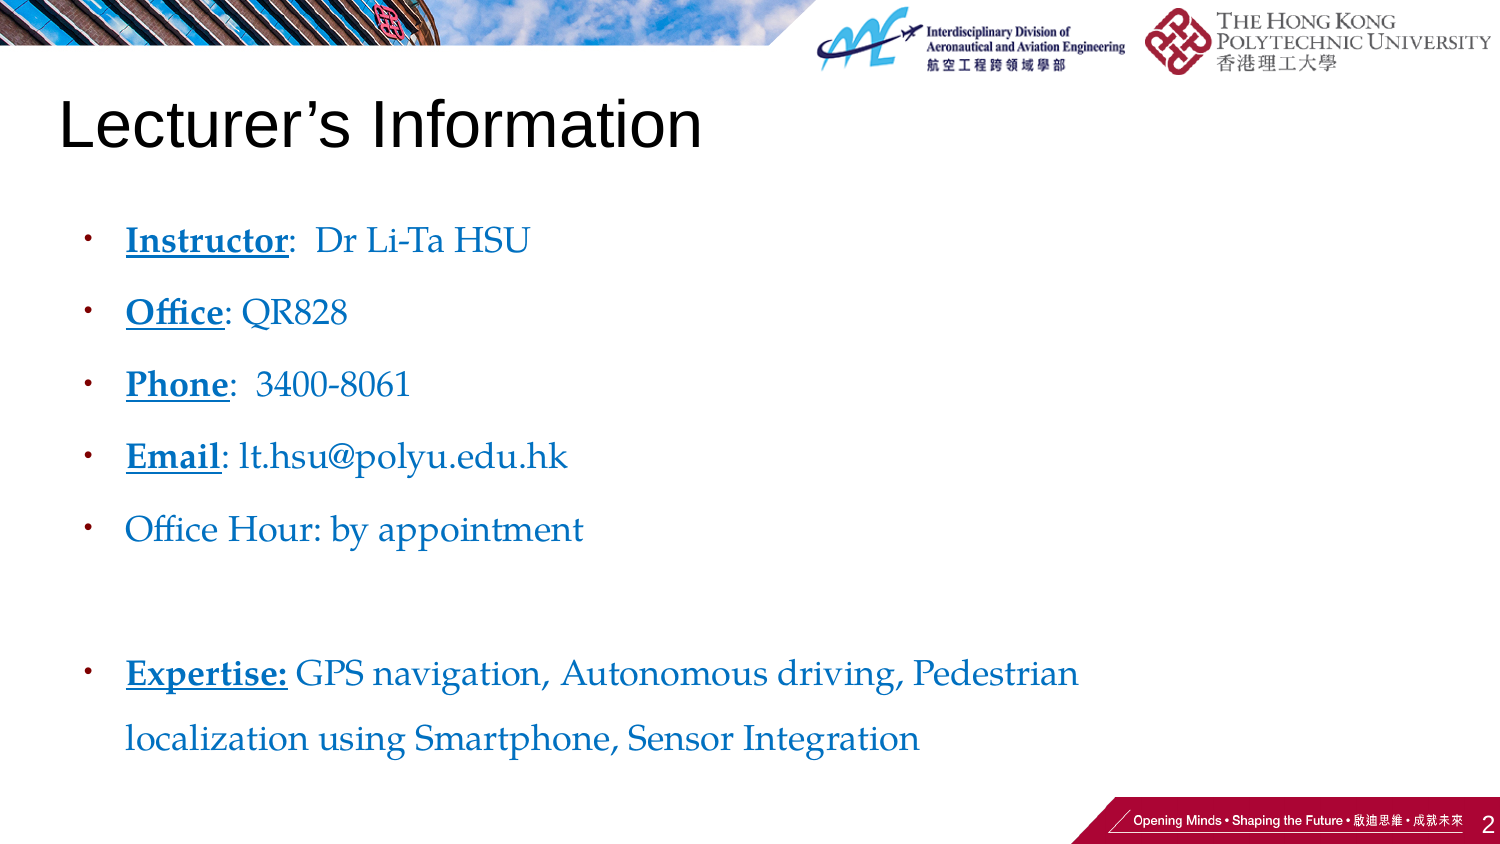

# Lecturer’s Information
Instructor:  Dr Li-Ta HSU
Office: QR828
Phone:  3400-8061
Email: lt.hsu@polyu.edu.hk
Office Hour: by appointment

Expertise: GPS navigation, Autonomous driving, Pedestrian localization using Smartphone, Sensor Integration
2